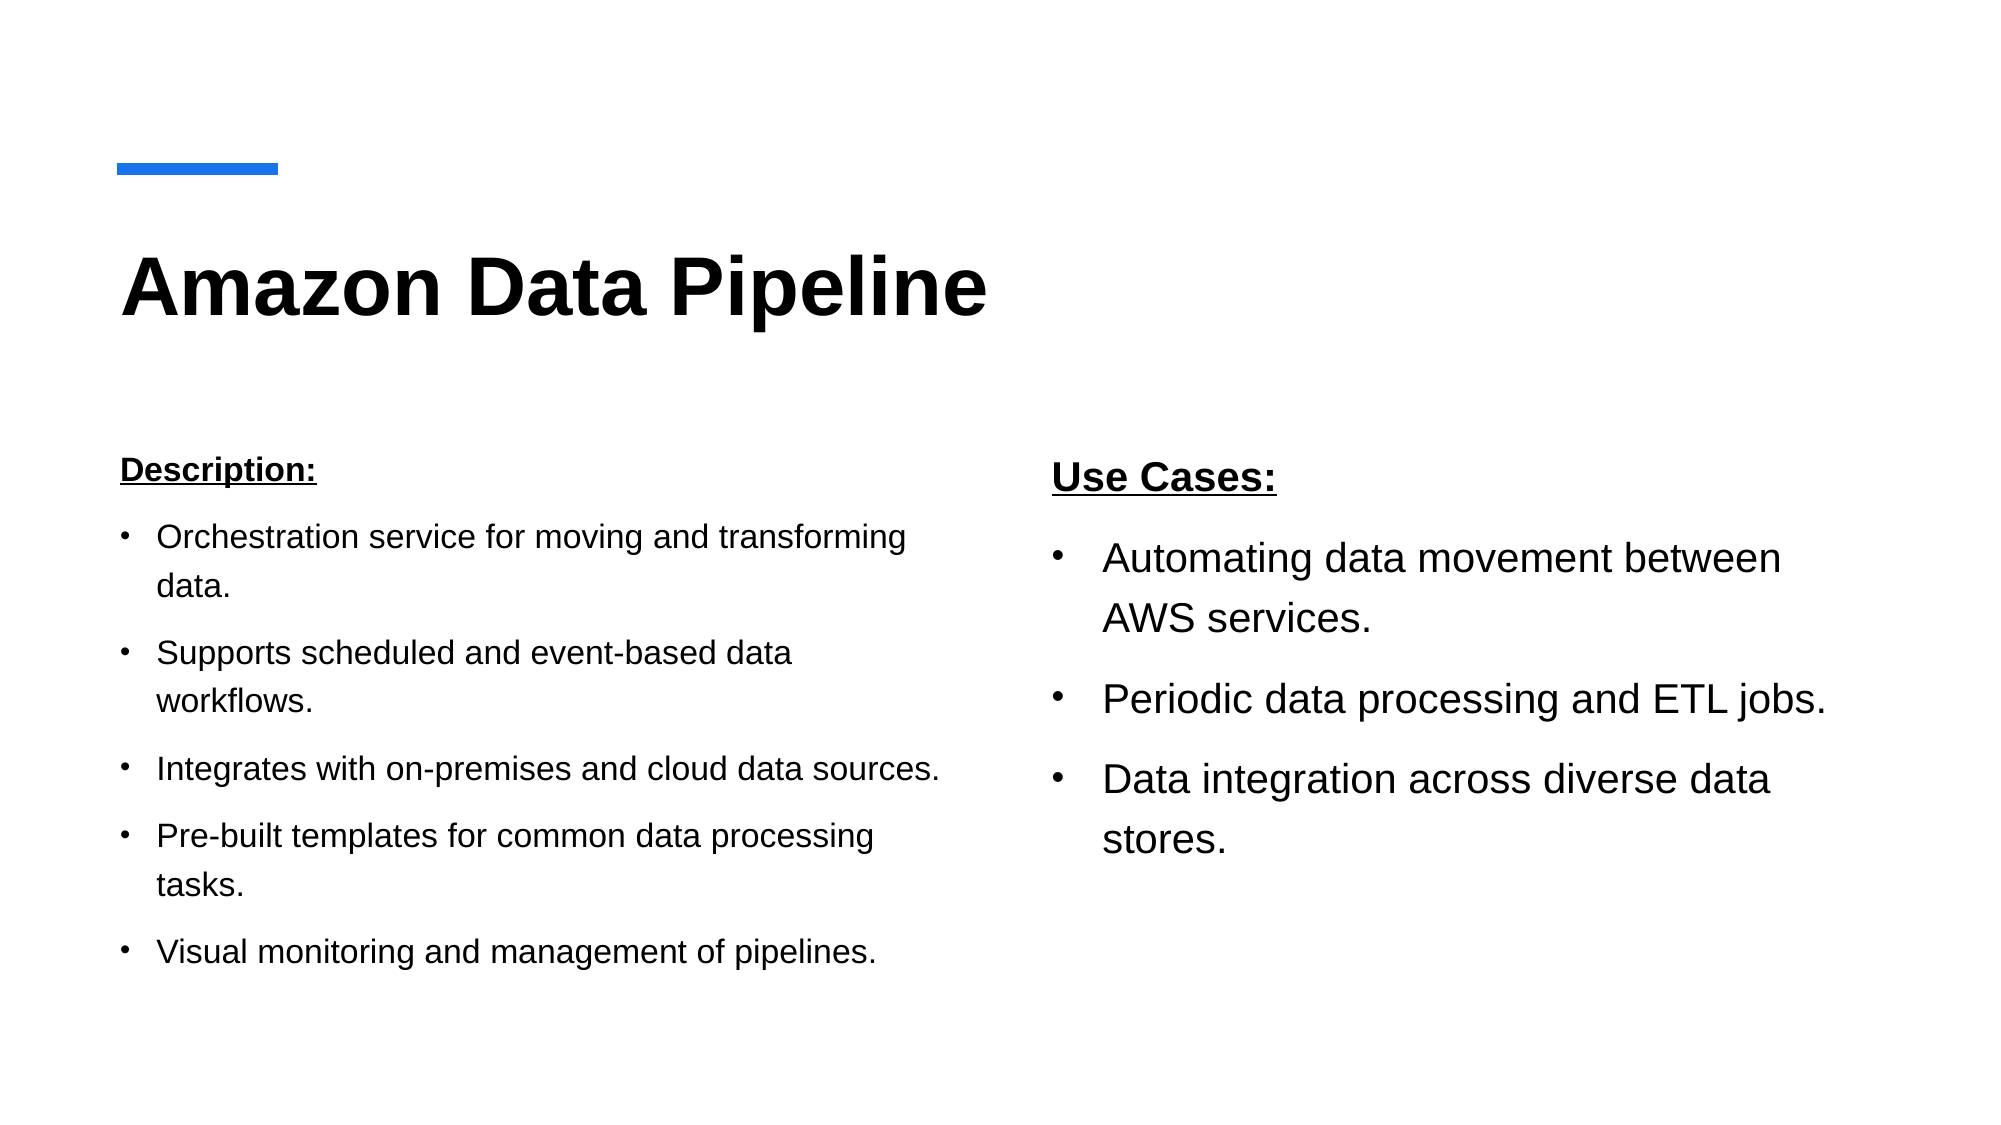

# Amazon Data Pipeline
Description:
Orchestration service for moving and transforming data.
Supports scheduled and event-based data workflows.
Integrates with on-premises and cloud data sources.
Pre-built templates for common data processing tasks.
Visual monitoring and management of pipelines.
Use Cases:
Automating data movement between AWS services.
Periodic data processing and ETL jobs.
Data integration across diverse data stores.